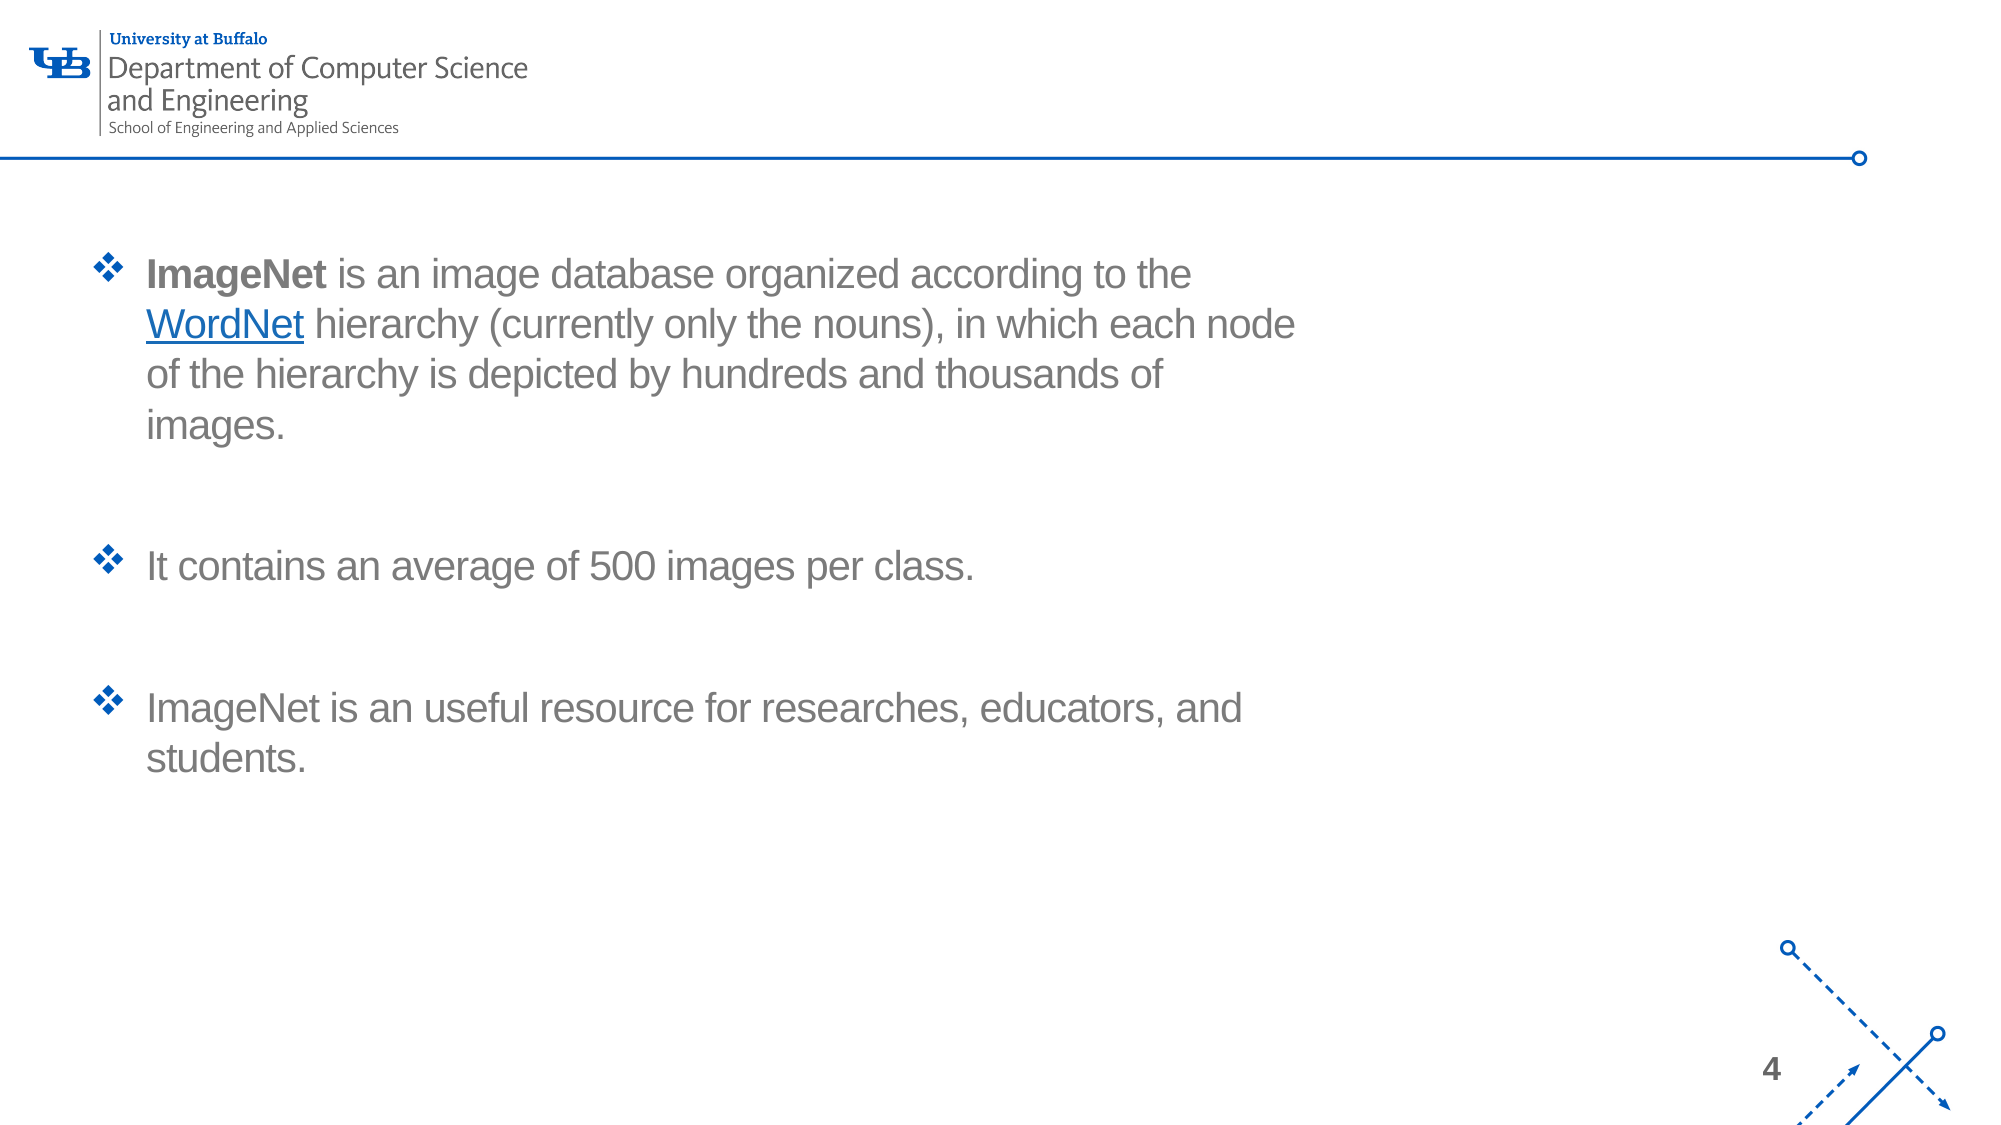

ImageNet is an image database organized according to the WordNet hierarchy (currently only the nouns), in which each node of the hierarchy is depicted by hundreds and thousands of images.

It contains an average of 500 images per class.

ImageNet is an useful resource for researches, educators, and students.